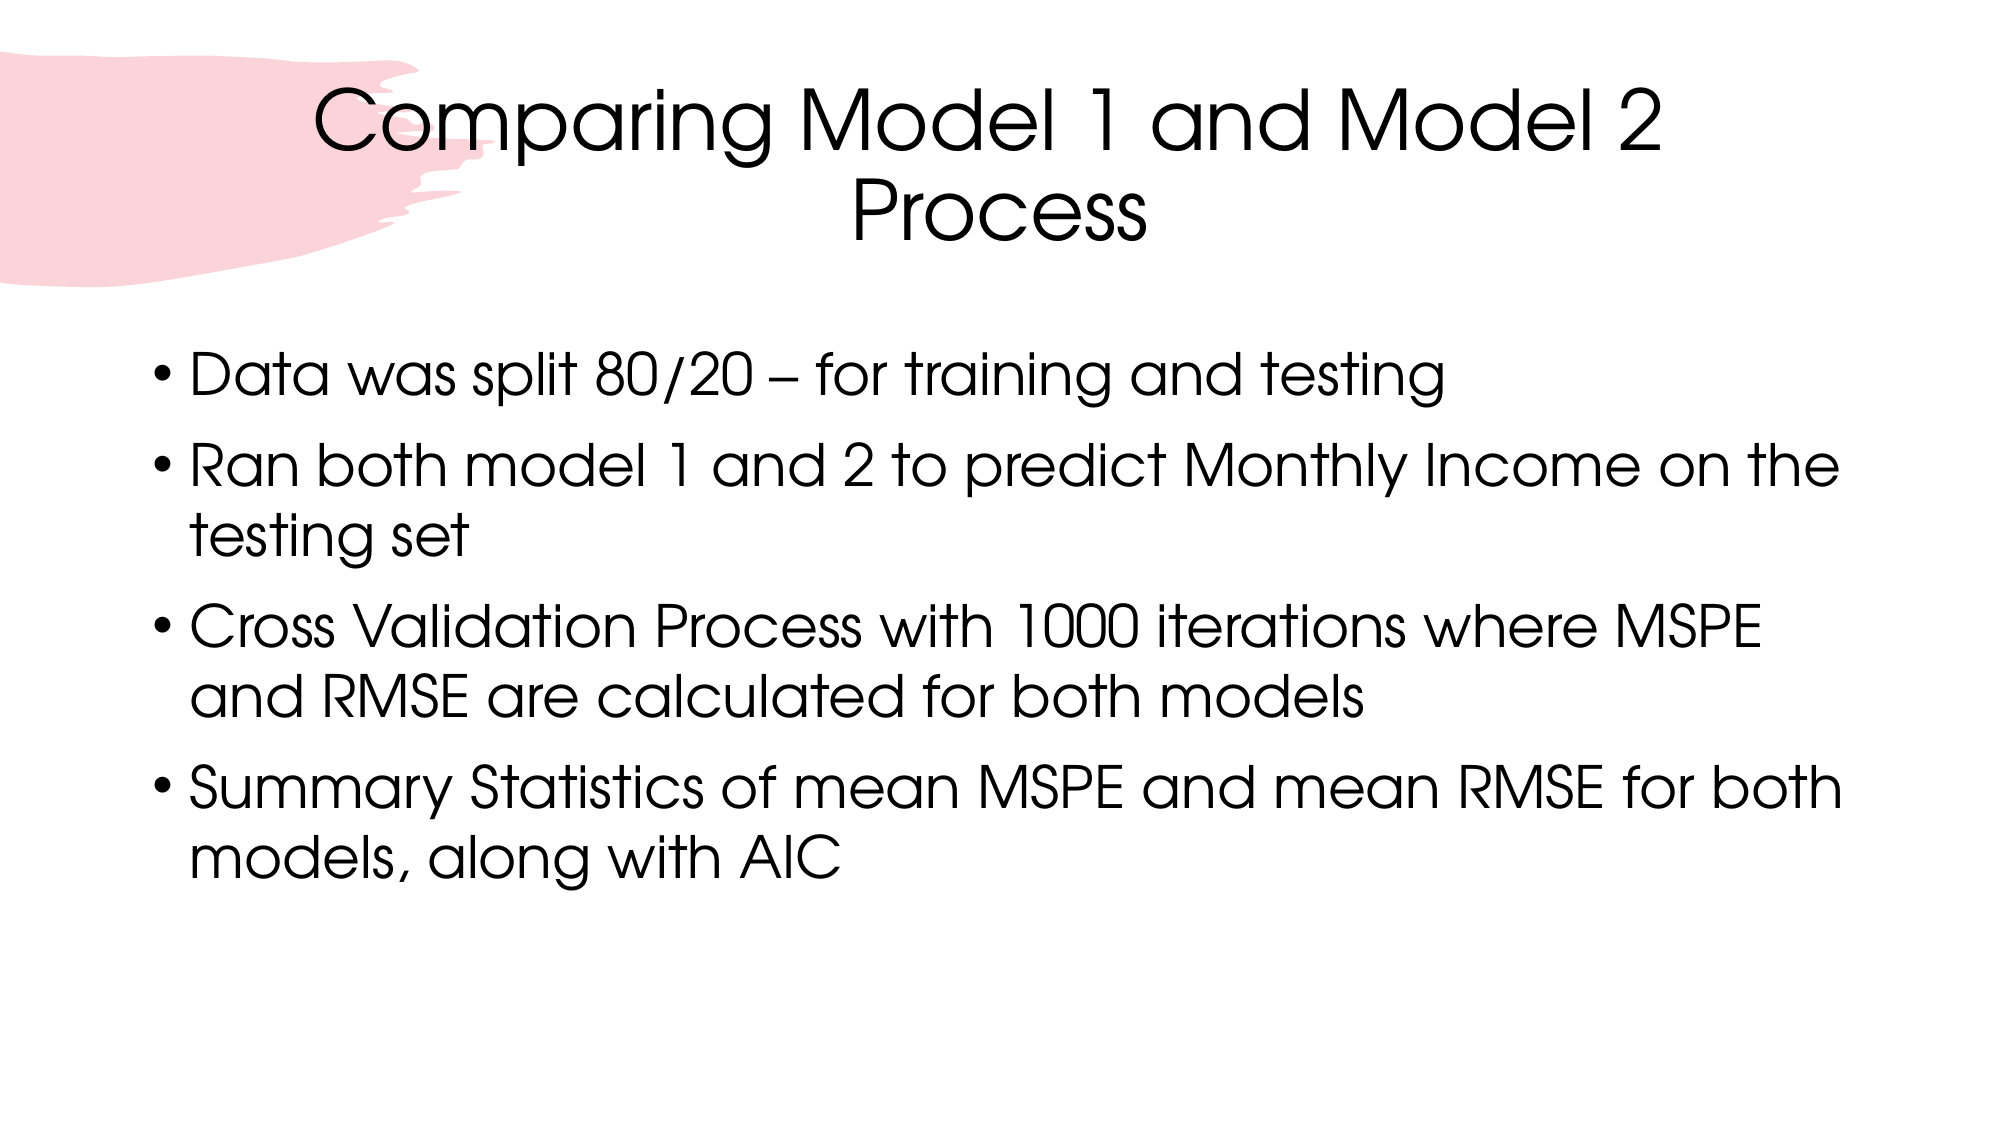

# Comparing Model 1 and Model 2 Process
Data was split 80/20 – for training and testing
Ran both model 1 and 2 to predict Monthly Income on the testing set
Cross Validation Process with 1000 iterations where MSPE and RMSE are calculated for both models
Summary Statistics of mean MSPE and mean RMSE for both models, along with AIC